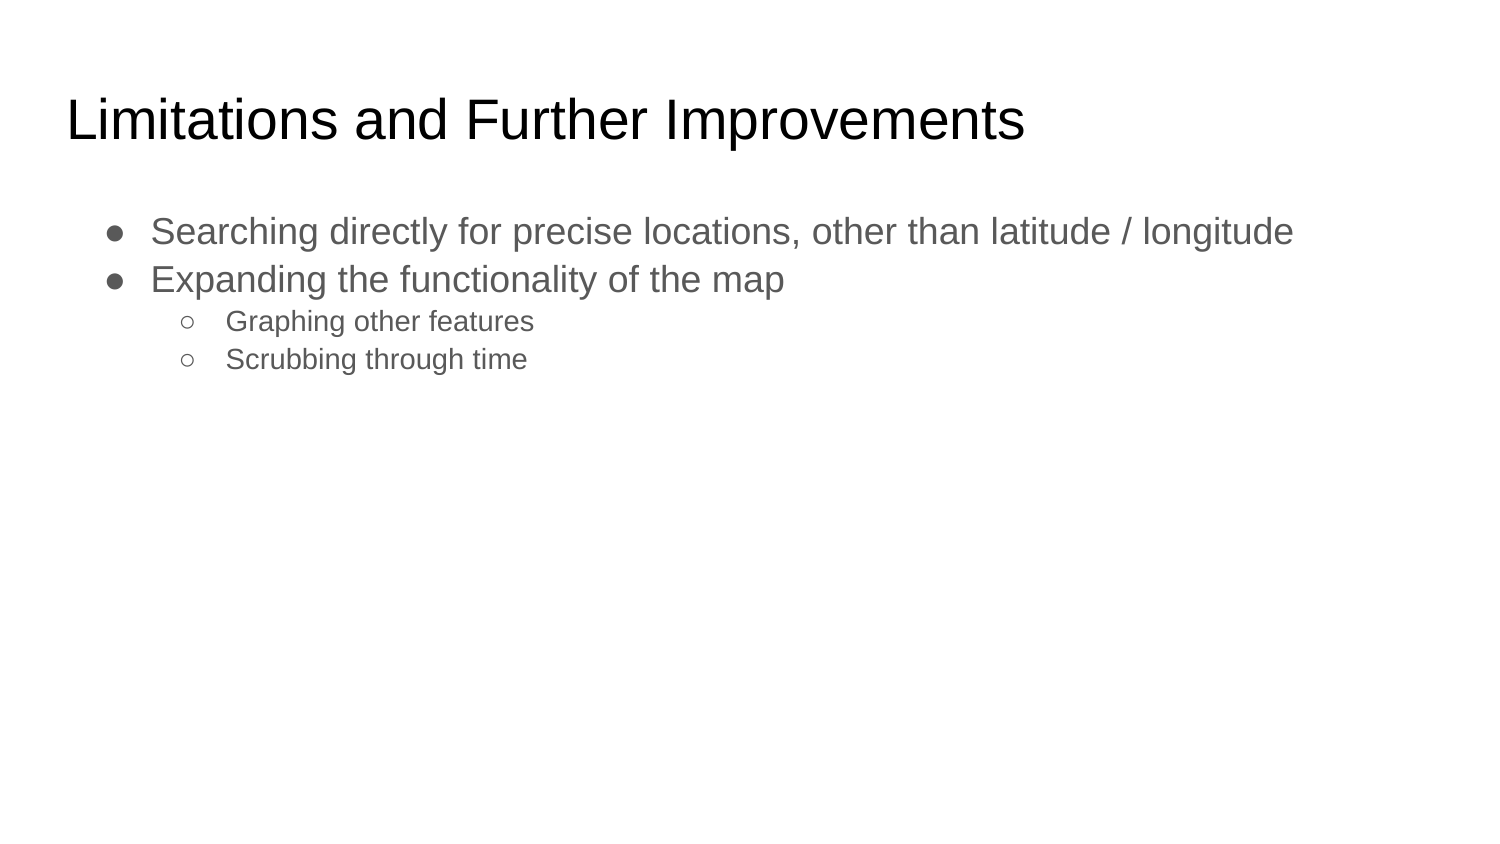

# Limitations and Further Improvements
Searching directly for precise locations, other than latitude / longitude
Expanding the functionality of the map
Graphing other features
Scrubbing through time